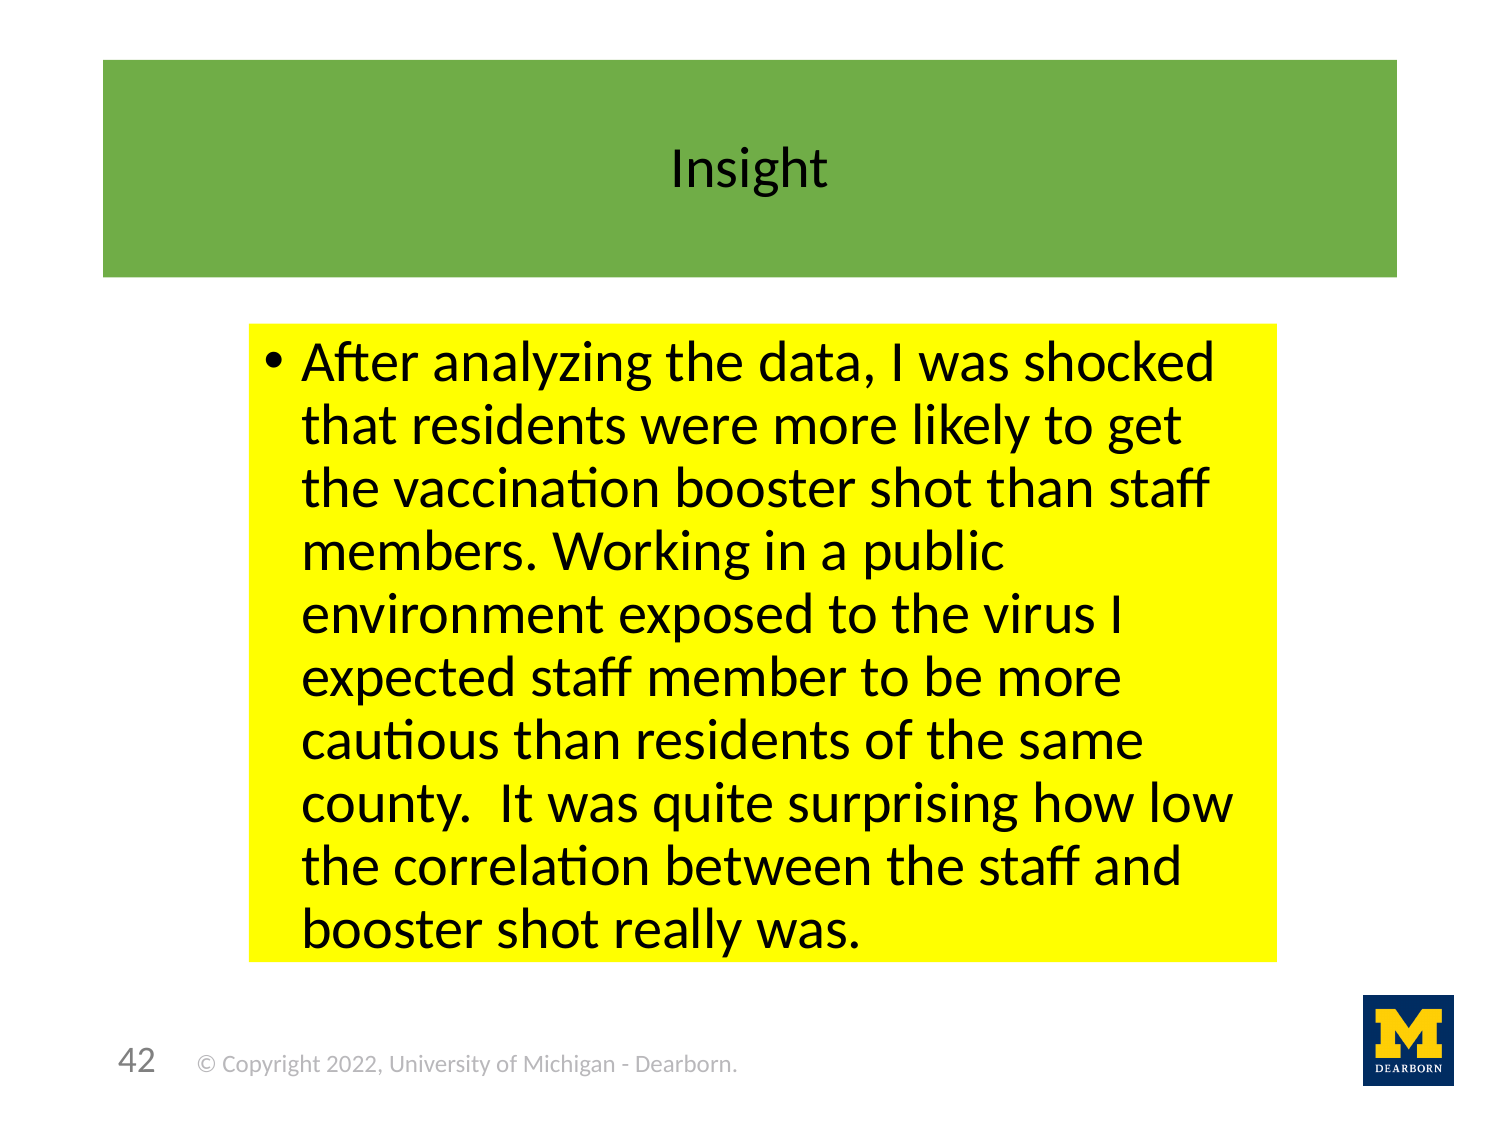

# Insight
After analyzing the data, I was shocked that residents were more likely to get the vaccination booster shot than staff members. Working in a public environment exposed to the virus I expected staff member to be more cautious than residents of the same county.  It was quite surprising how low the correlation between the staff and booster shot really was.